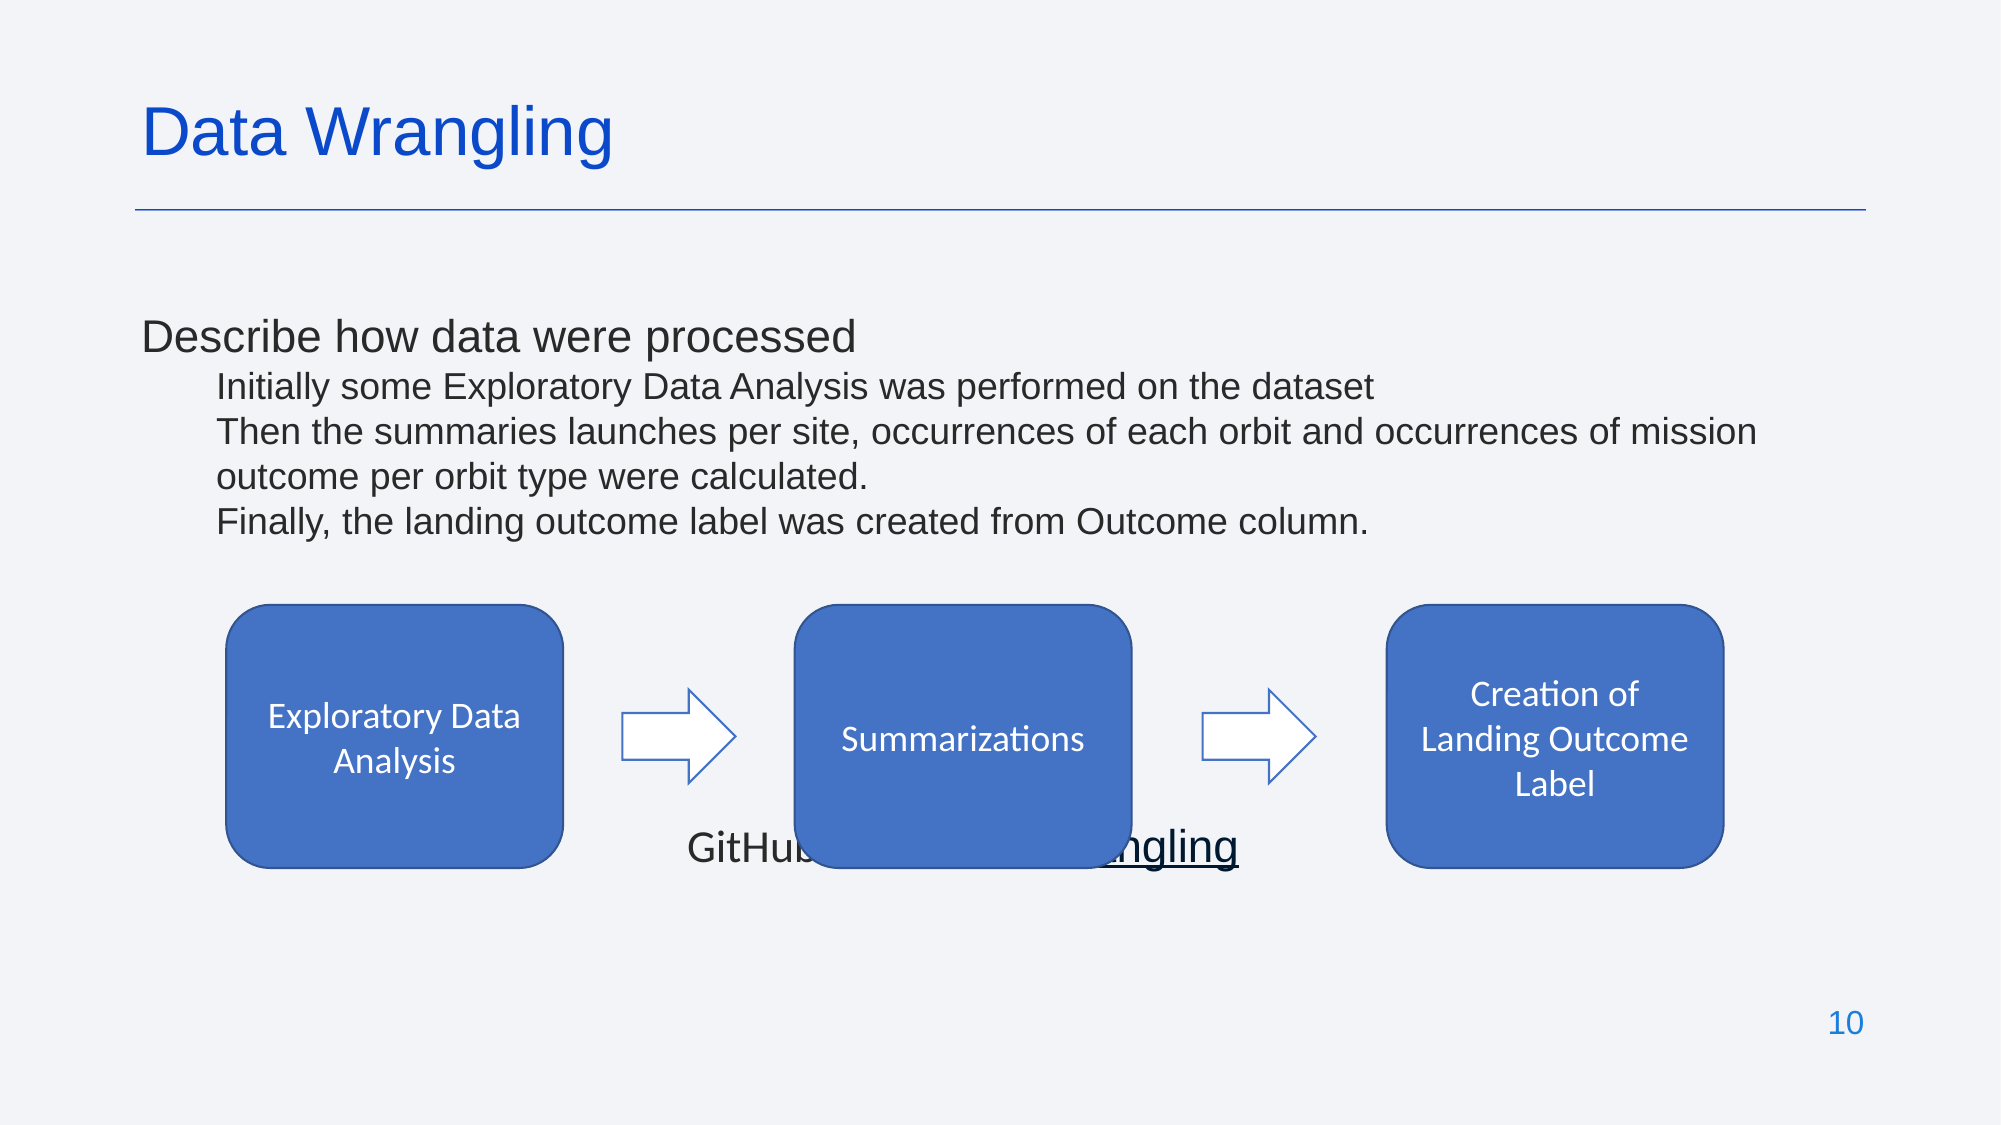

Data Wrangling
Describe how data were processed
Initially some Exploratory Data Analysis was performed on the dataset
Then the summaries launches per site, occurrences of each orbit and occurrences of mission outcome per orbit type were calculated.
Finally, the landing outcome label was created from Outcome column.

GitHub URL: Data Wrangling

Exploratory Data Analysis
Summarizations
Creation of Landing Outcome Label

10